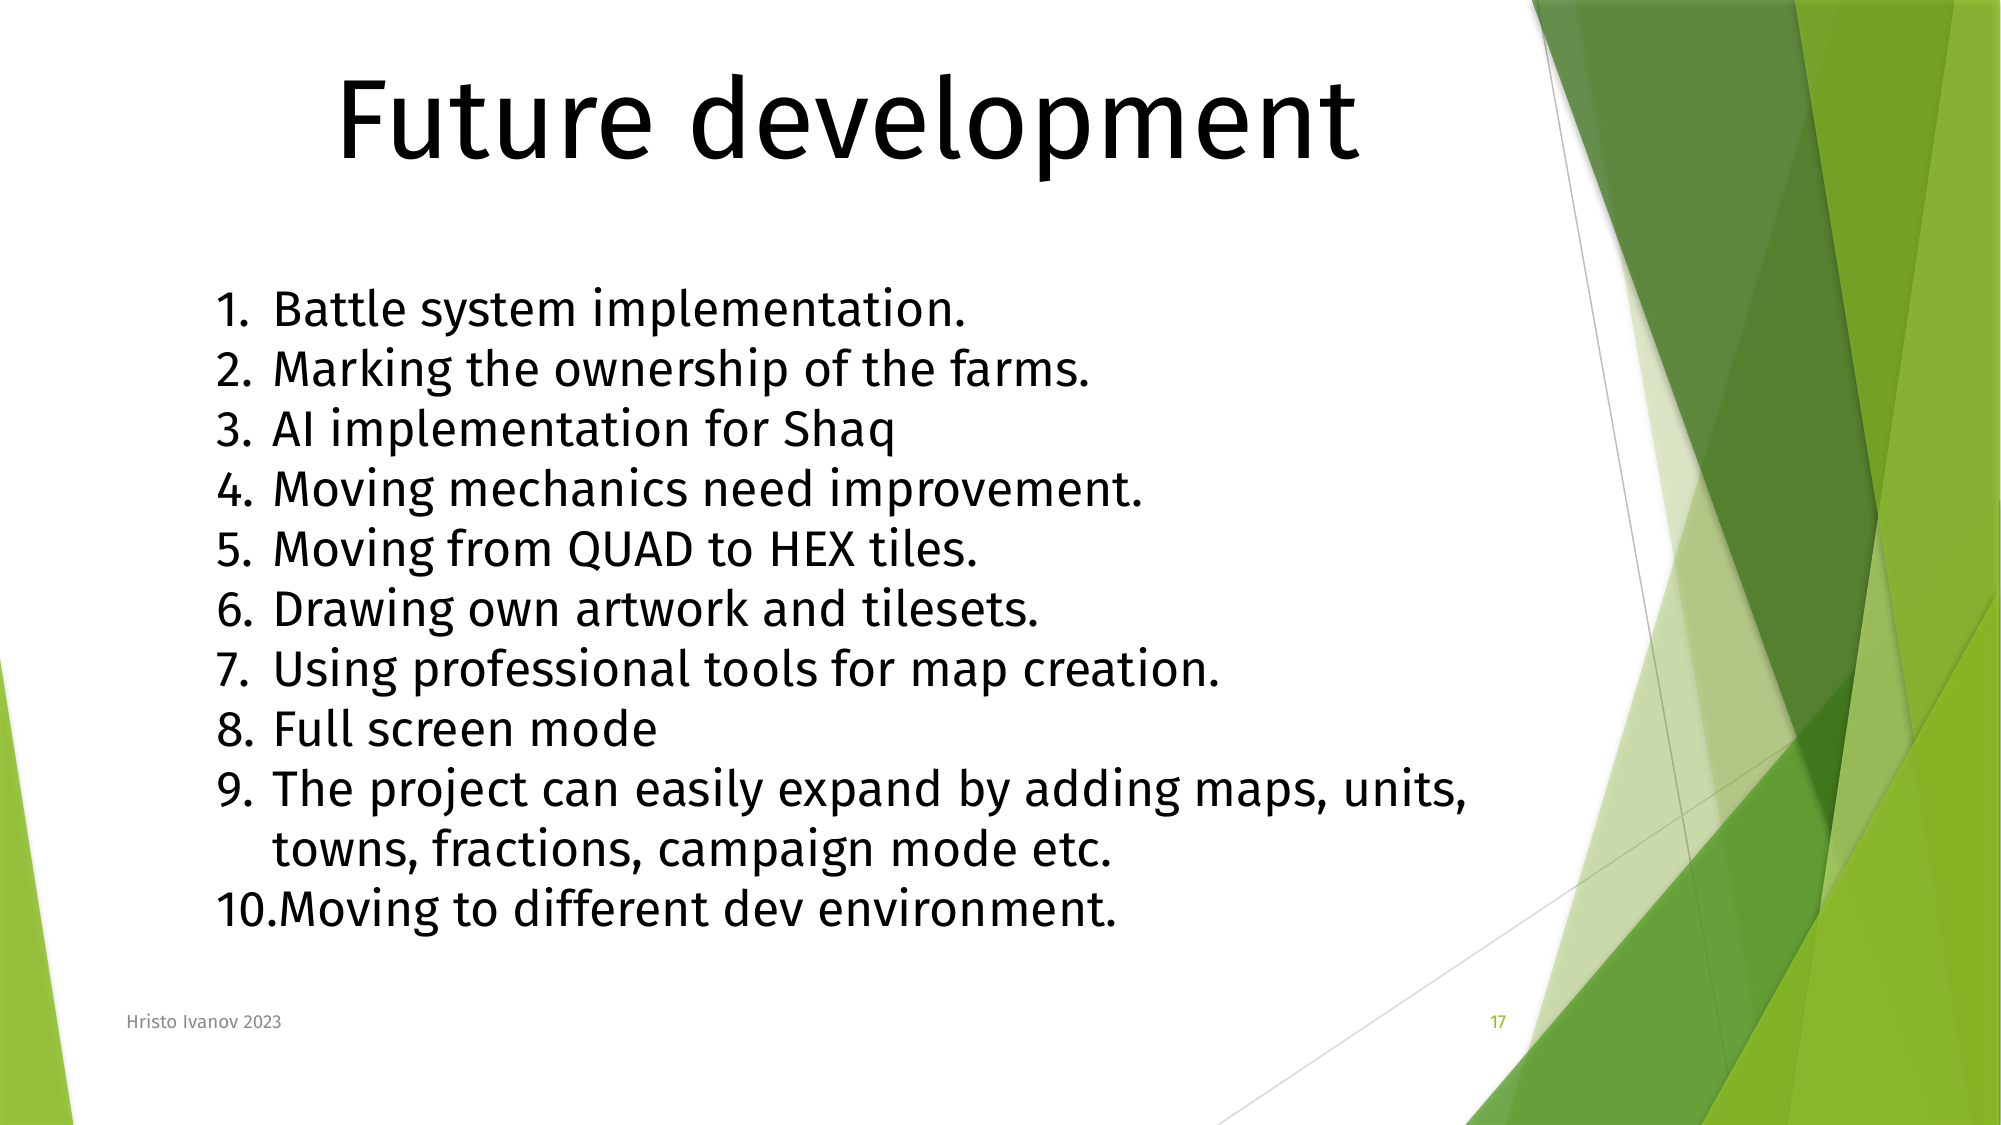

Future development
Battle system implementation.
Marking the ownership of the farms.
AI implementation for Shaq
Moving mechanics need improvement.
Moving from QUAD to HEX tiles.
Drawing own artwork and tilesets.
Using professional tools for map creation.
Full screen mode
The project can easily expand by adding maps, units, towns, fractions, campaign mode etc.
Moving to different dev environment.

Hristo Ivanov 2023
17